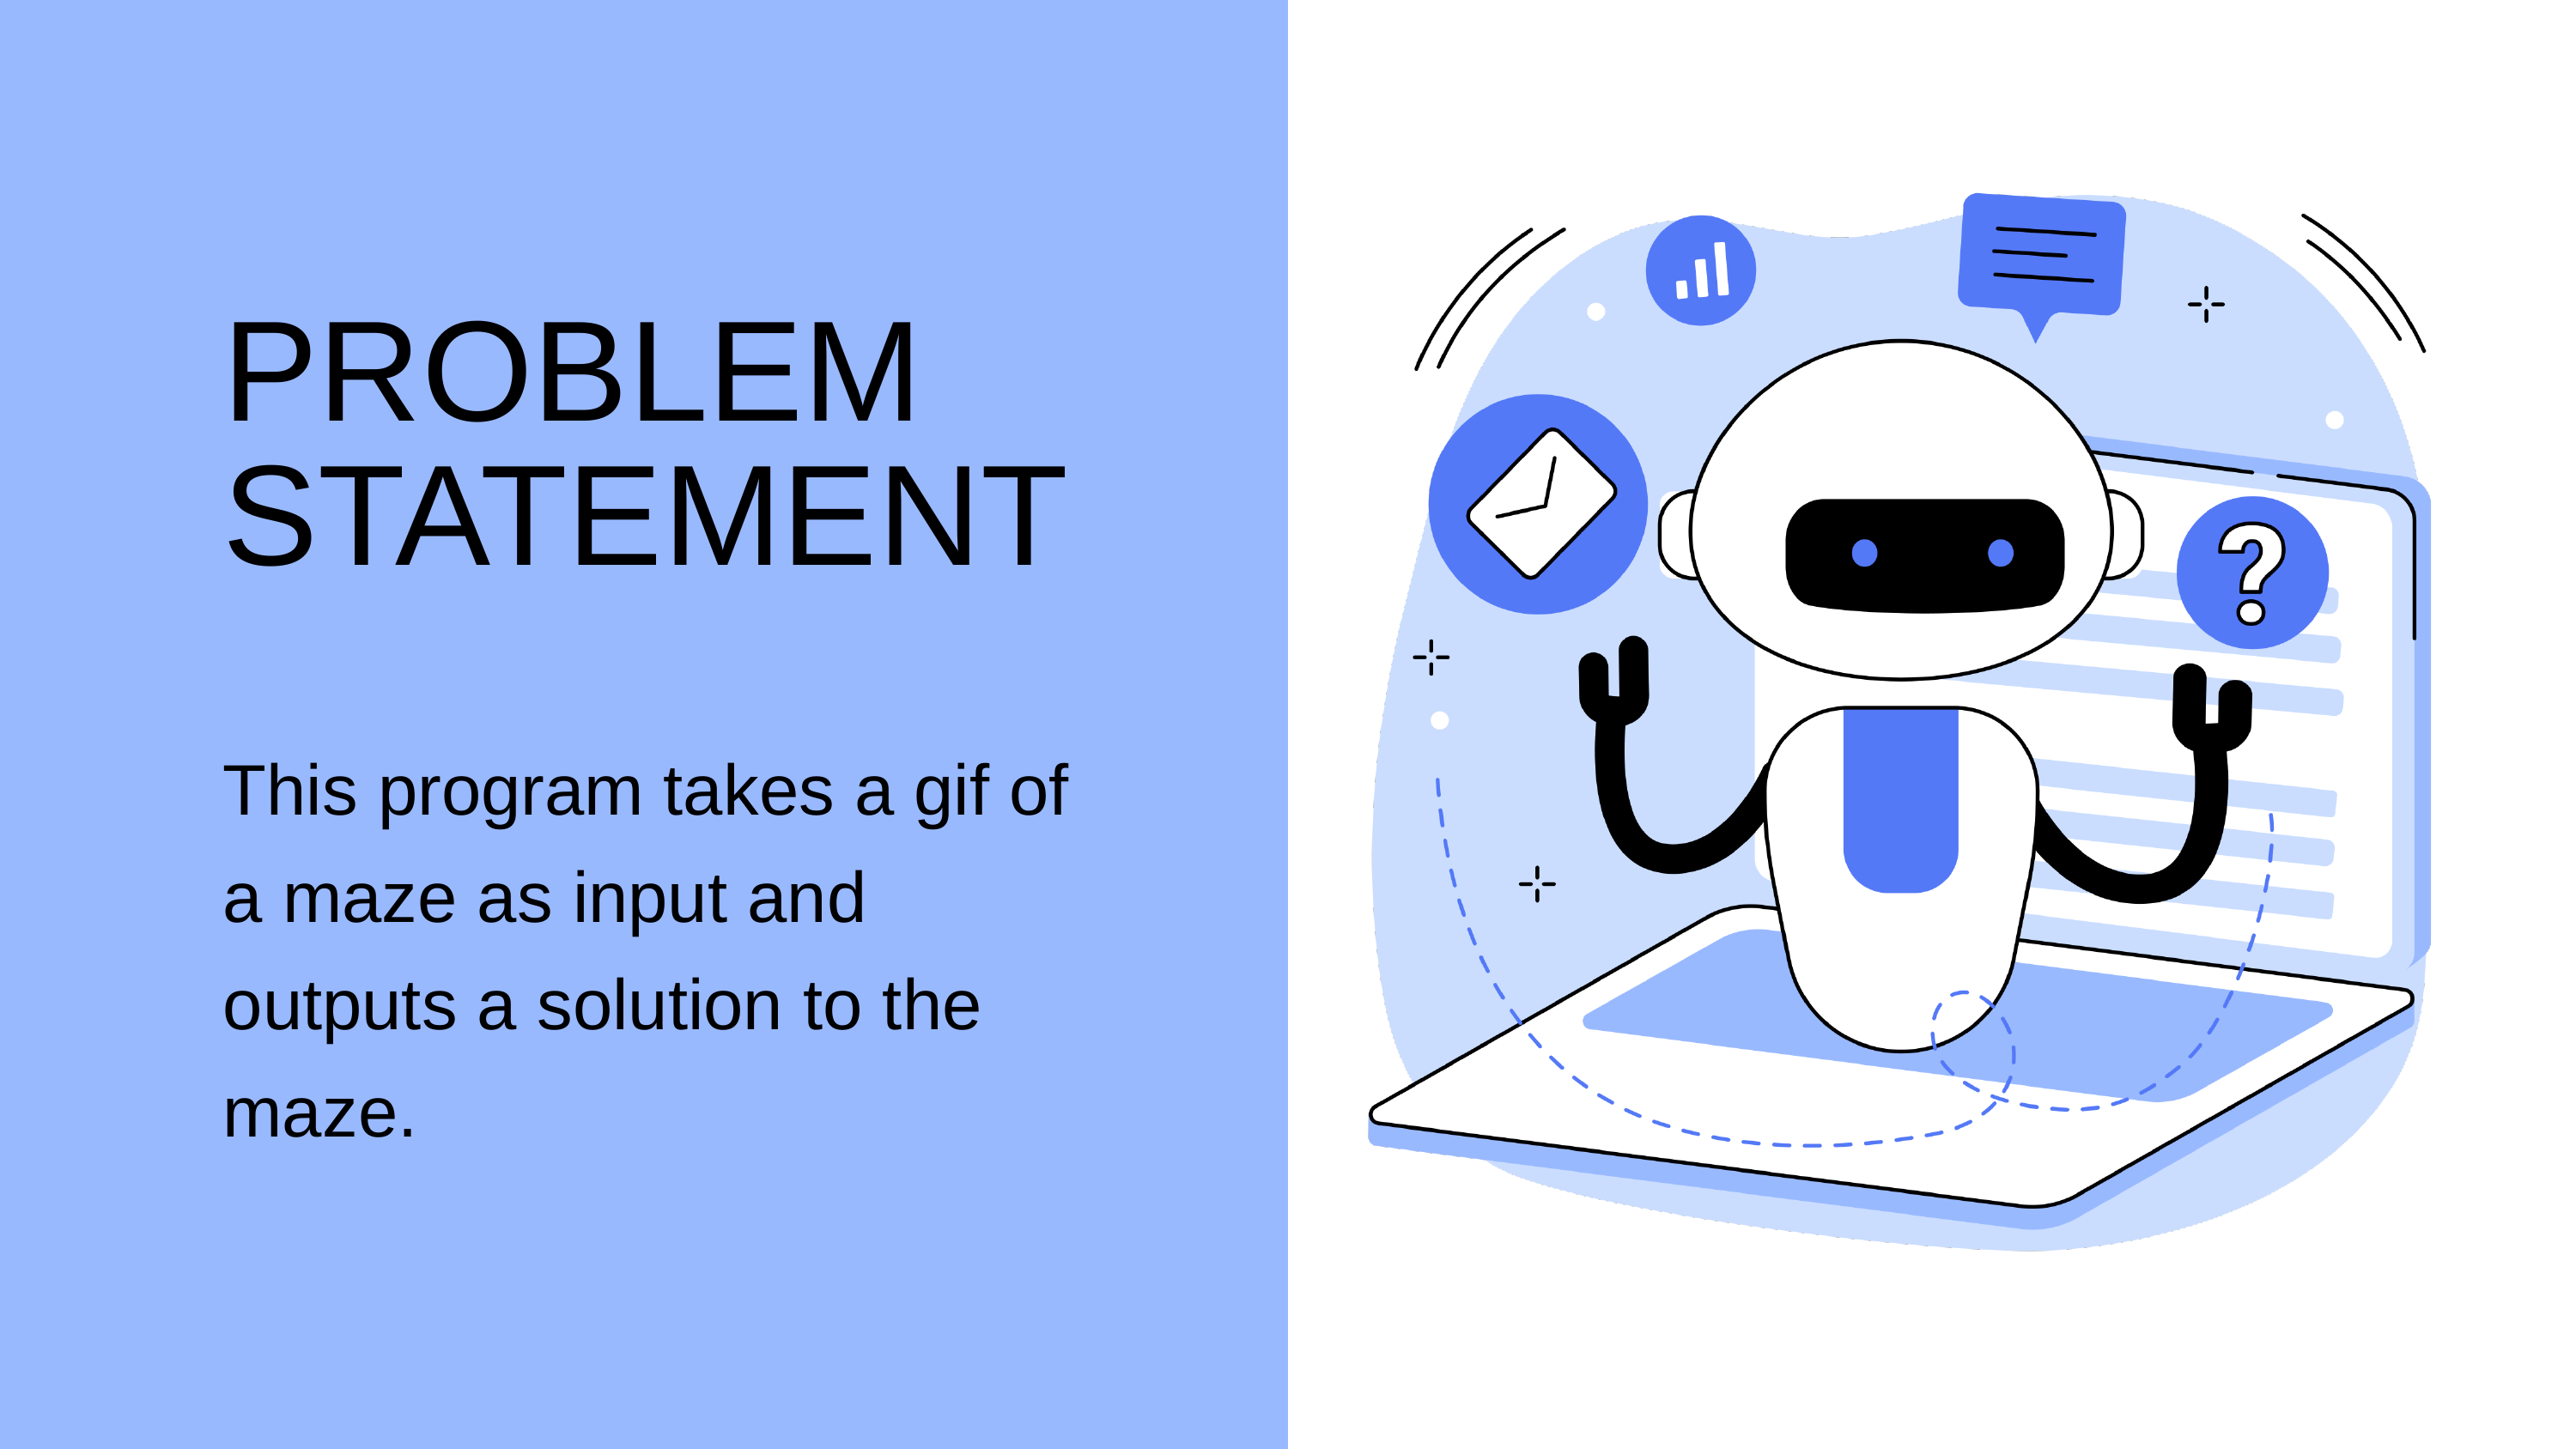

PROBLEM STATEMENT
This program takes a gif of a maze as input and outputs a solution to the maze.